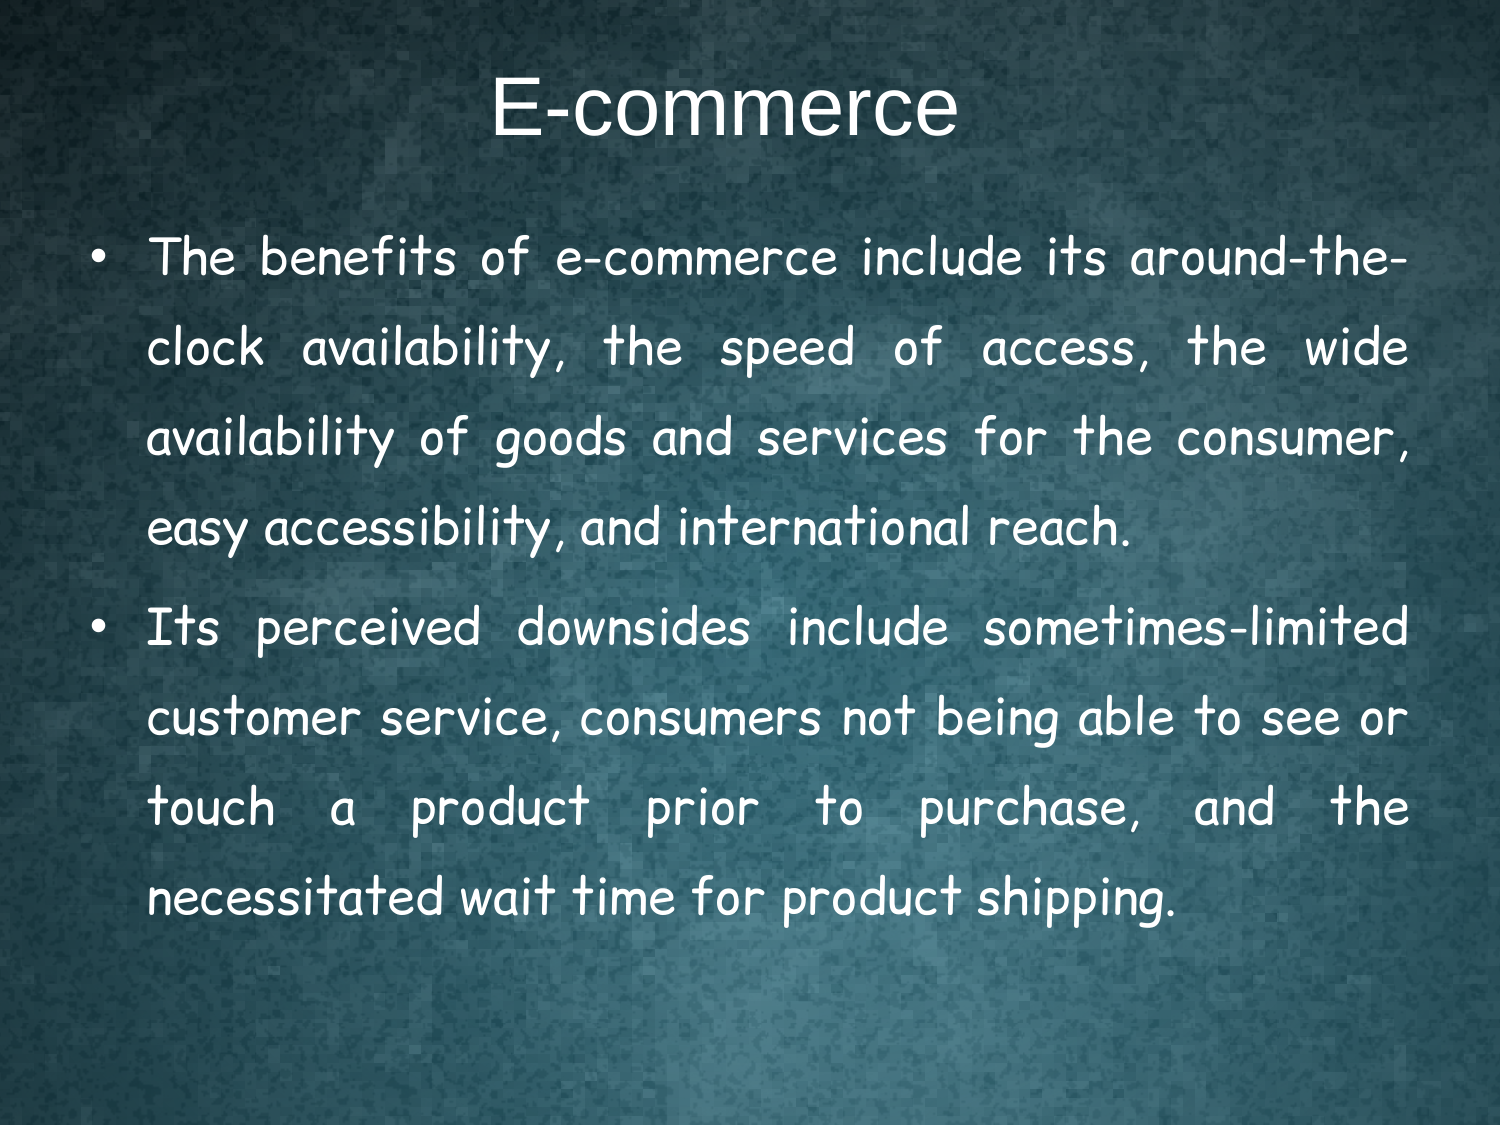

E-commerce
The benefits of e-commerce include its around-the-clock availability, the speed of access, the wide availability of goods and services for the consumer, easy accessibility, and international reach.
Its perceived downsides include sometimes-limited customer service, consumers not being able to see or touch a product prior to purchase, and the necessitated wait time for product shipping.

10